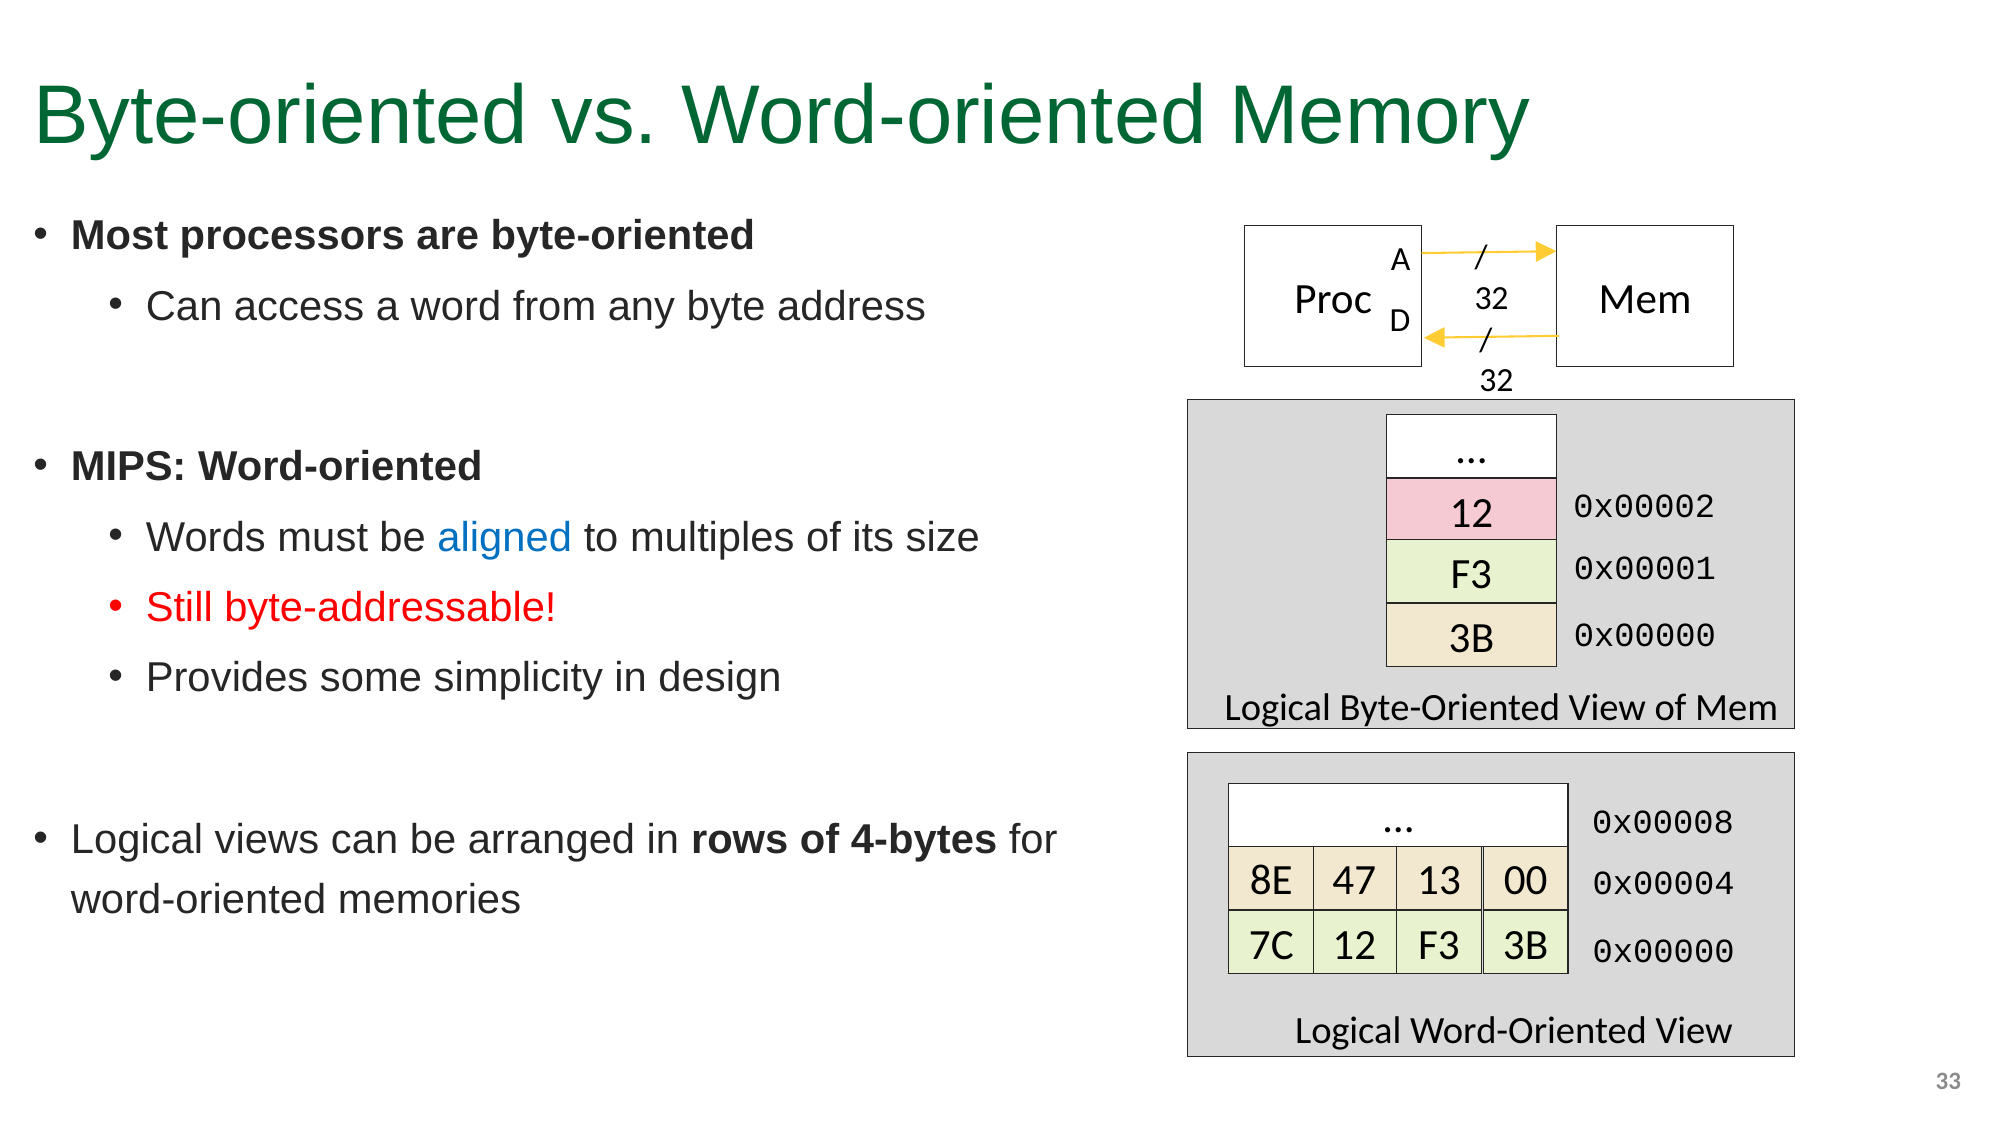

# Byte-oriented vs. Word-oriented Memory
Most processors are byte-oriented
Can access a word from any byte address

MIPS: Word-oriented
Words must be aligned to multiples of its size
Still byte-addressable!
Provides some simplicity in design

Logical views can be arranged in rows of 4-bytes for word-oriented memories
Proc
Mem
/
32
A
D
/
32

…
0x00002
12
0x00001
F3
3B
0x00000
Logical Byte-Oriented View of Mem

…
0x00008
47
13
8E
00
0x00004
12
F3
7C
3B
0x00000
Logical Word-Oriented View
33